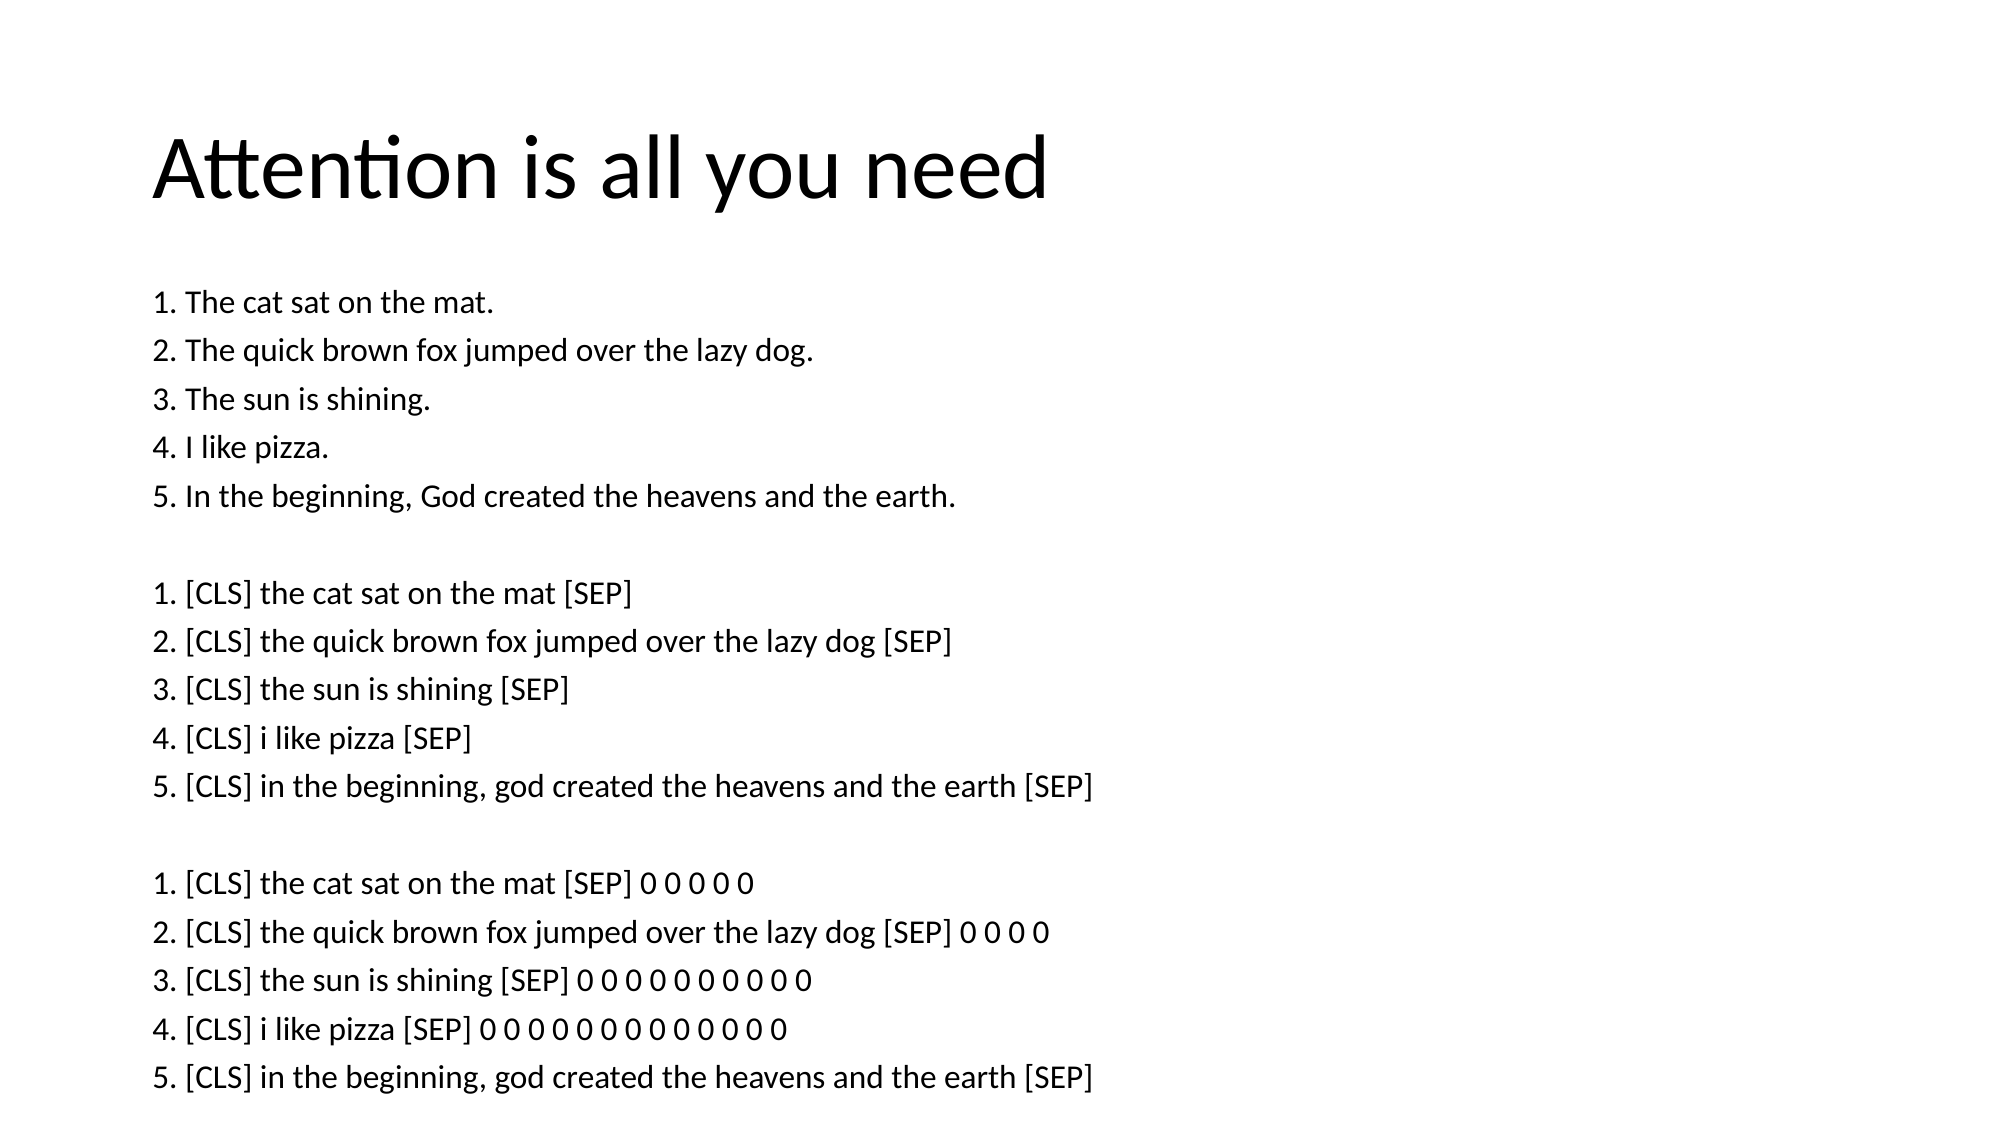

# Attention is all you need
1. The cat sat on the mat.
2. The quick brown fox jumped over the lazy dog.
3. The sun is shining.
4. I like pizza.
5. In the beginning, God created the heavens and the earth.

1. [CLS] the cat sat on the mat [SEP]
2. [CLS] the quick brown fox jumped over the lazy dog [SEP]
3. [CLS] the sun is shining [SEP]
4. [CLS] i like pizza [SEP]
5. [CLS] in the beginning, god created the heavens and the earth [SEP]

1. [CLS] the cat sat on the mat [SEP] 0 0 0 0 0
2. [CLS] the quick brown fox jumped over the lazy dog [SEP] 0 0 0 0
3. [CLS] the sun is shining [SEP] 0 0 0 0 0 0 0 0 0 0
4. [CLS] i like pizza [SEP] 0 0 0 0 0 0 0 0 0 0 0 0 0
5. [CLS] in the beginning, god created the heavens and the earth [SEP]